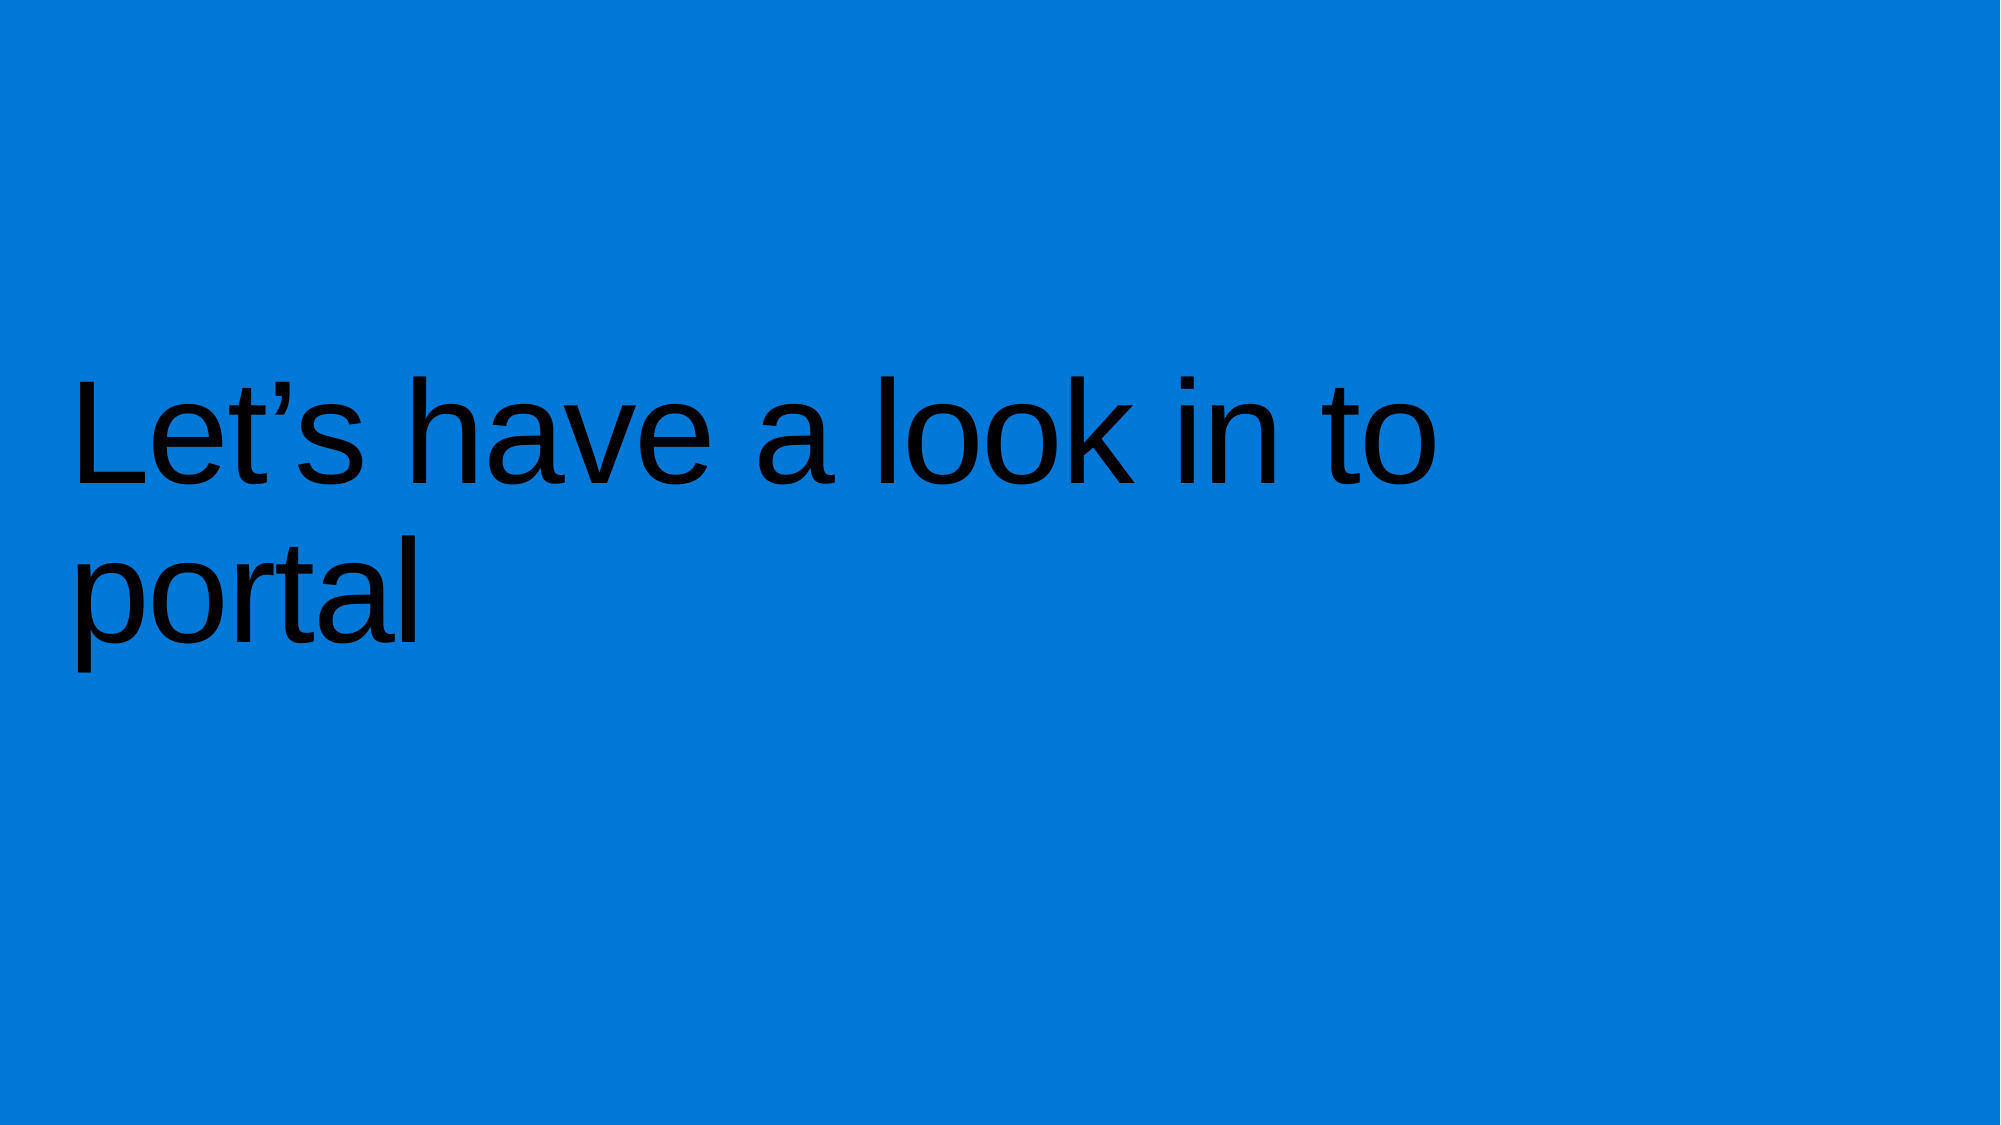

# Let’s have a look in to portal